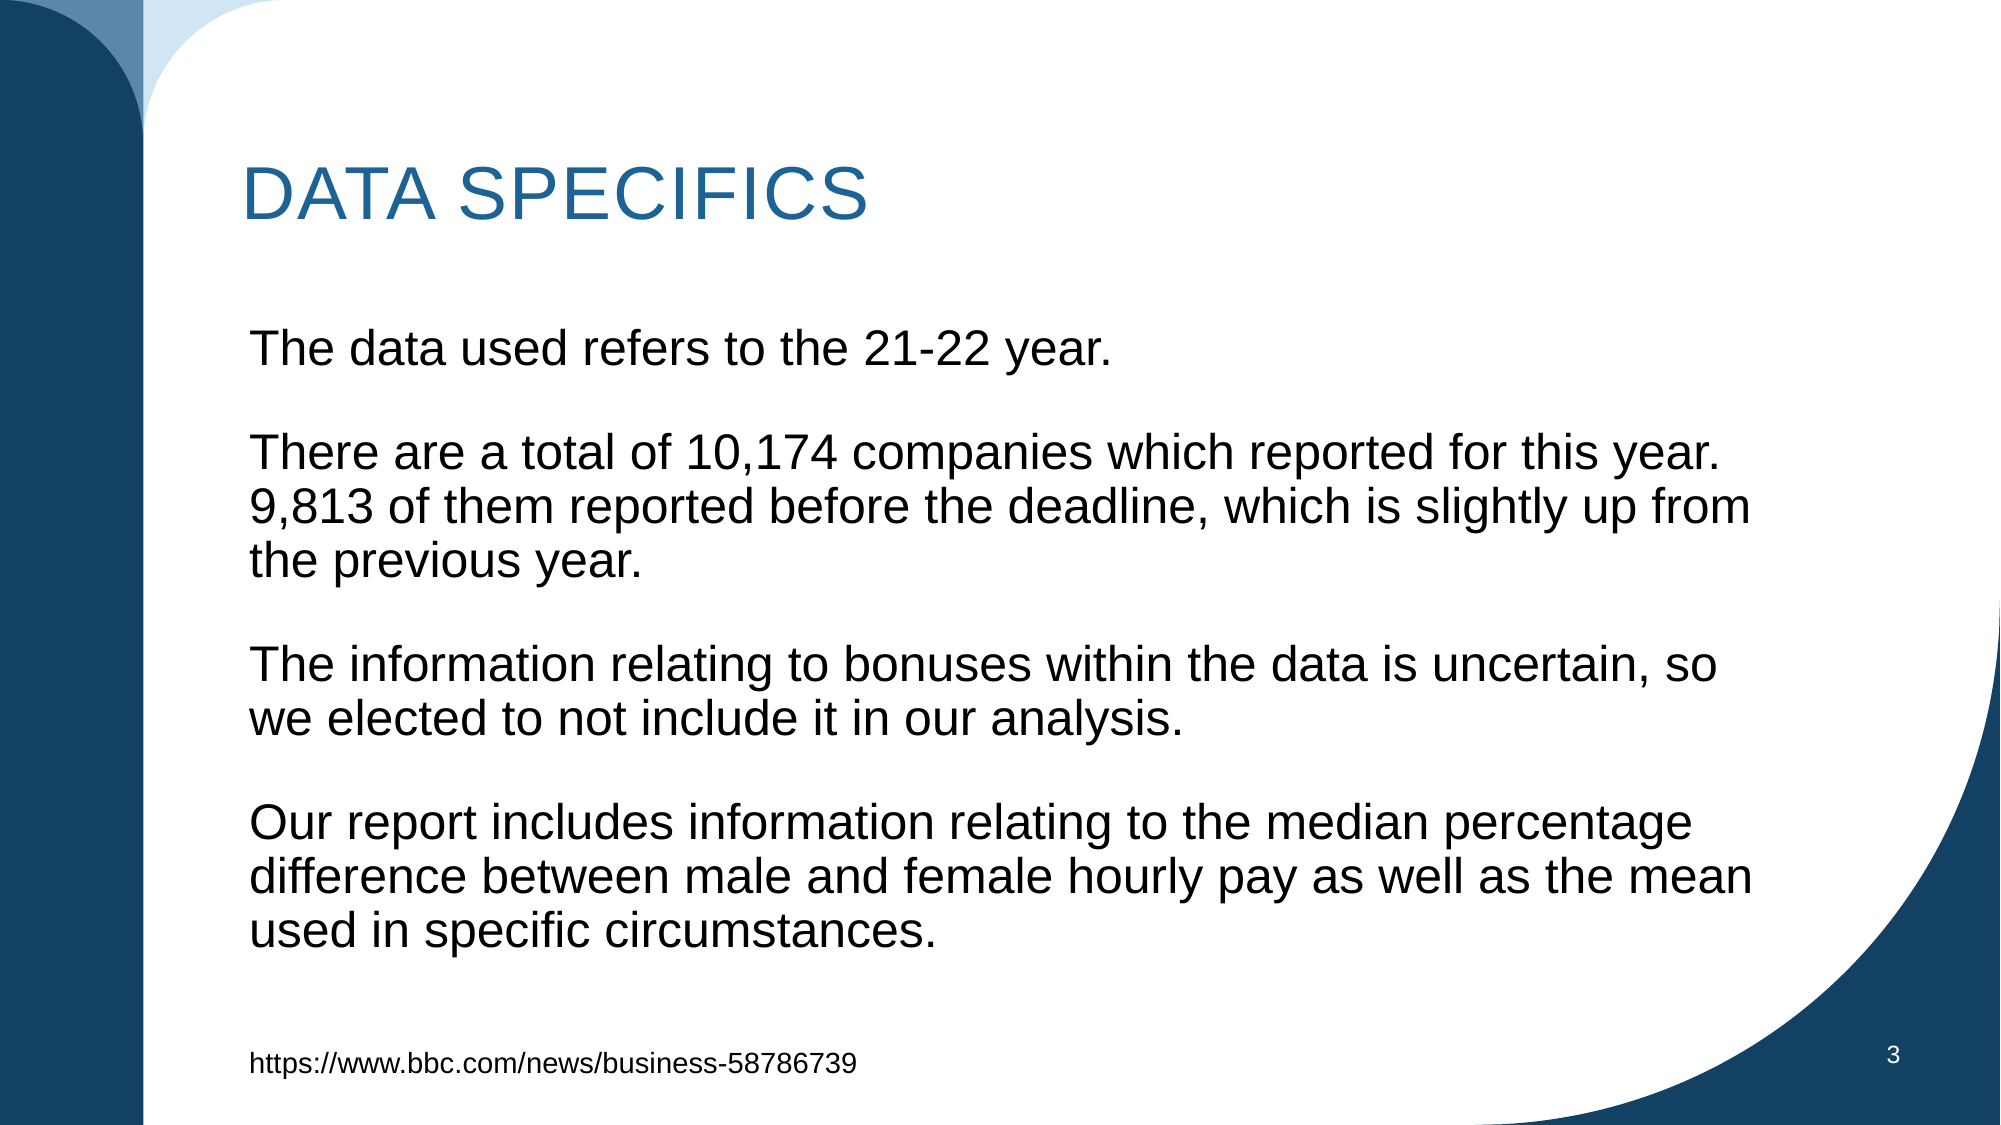

# Data Specifics
The data used refers to the 21-22 year.
There are a total of 10,174 companies which reported for this year.  9,813 of them reported before the deadline, which is slightly up from the previous year.
The information relating to bonuses within the data is uncertain, so we elected to not include it in our analysis.
Our report includes information relating to the median percentage difference between male and female hourly pay as well as the mean used in specific circumstances.
https://www.bbc.com/news/business-58786739
3